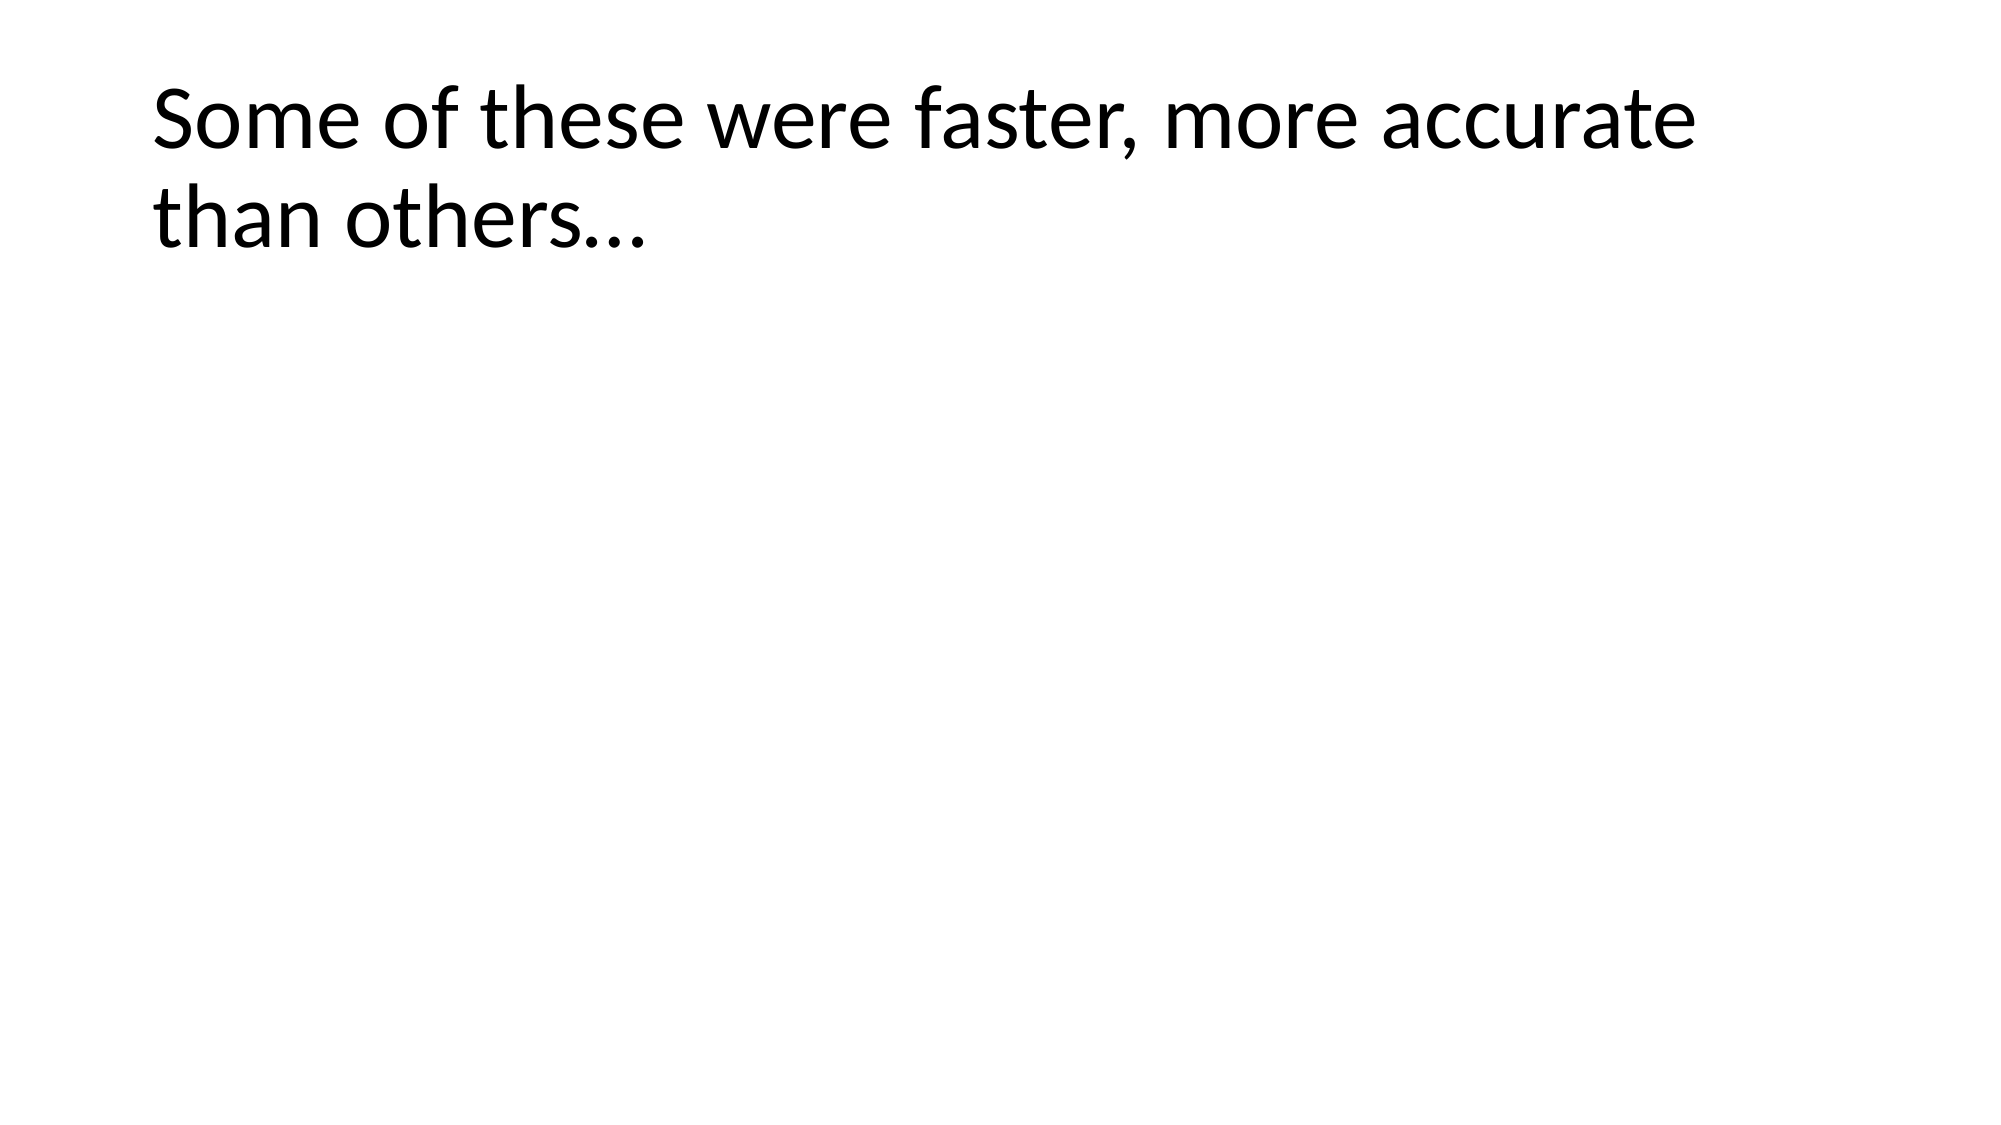

# Some of these were faster, more accurate than others…